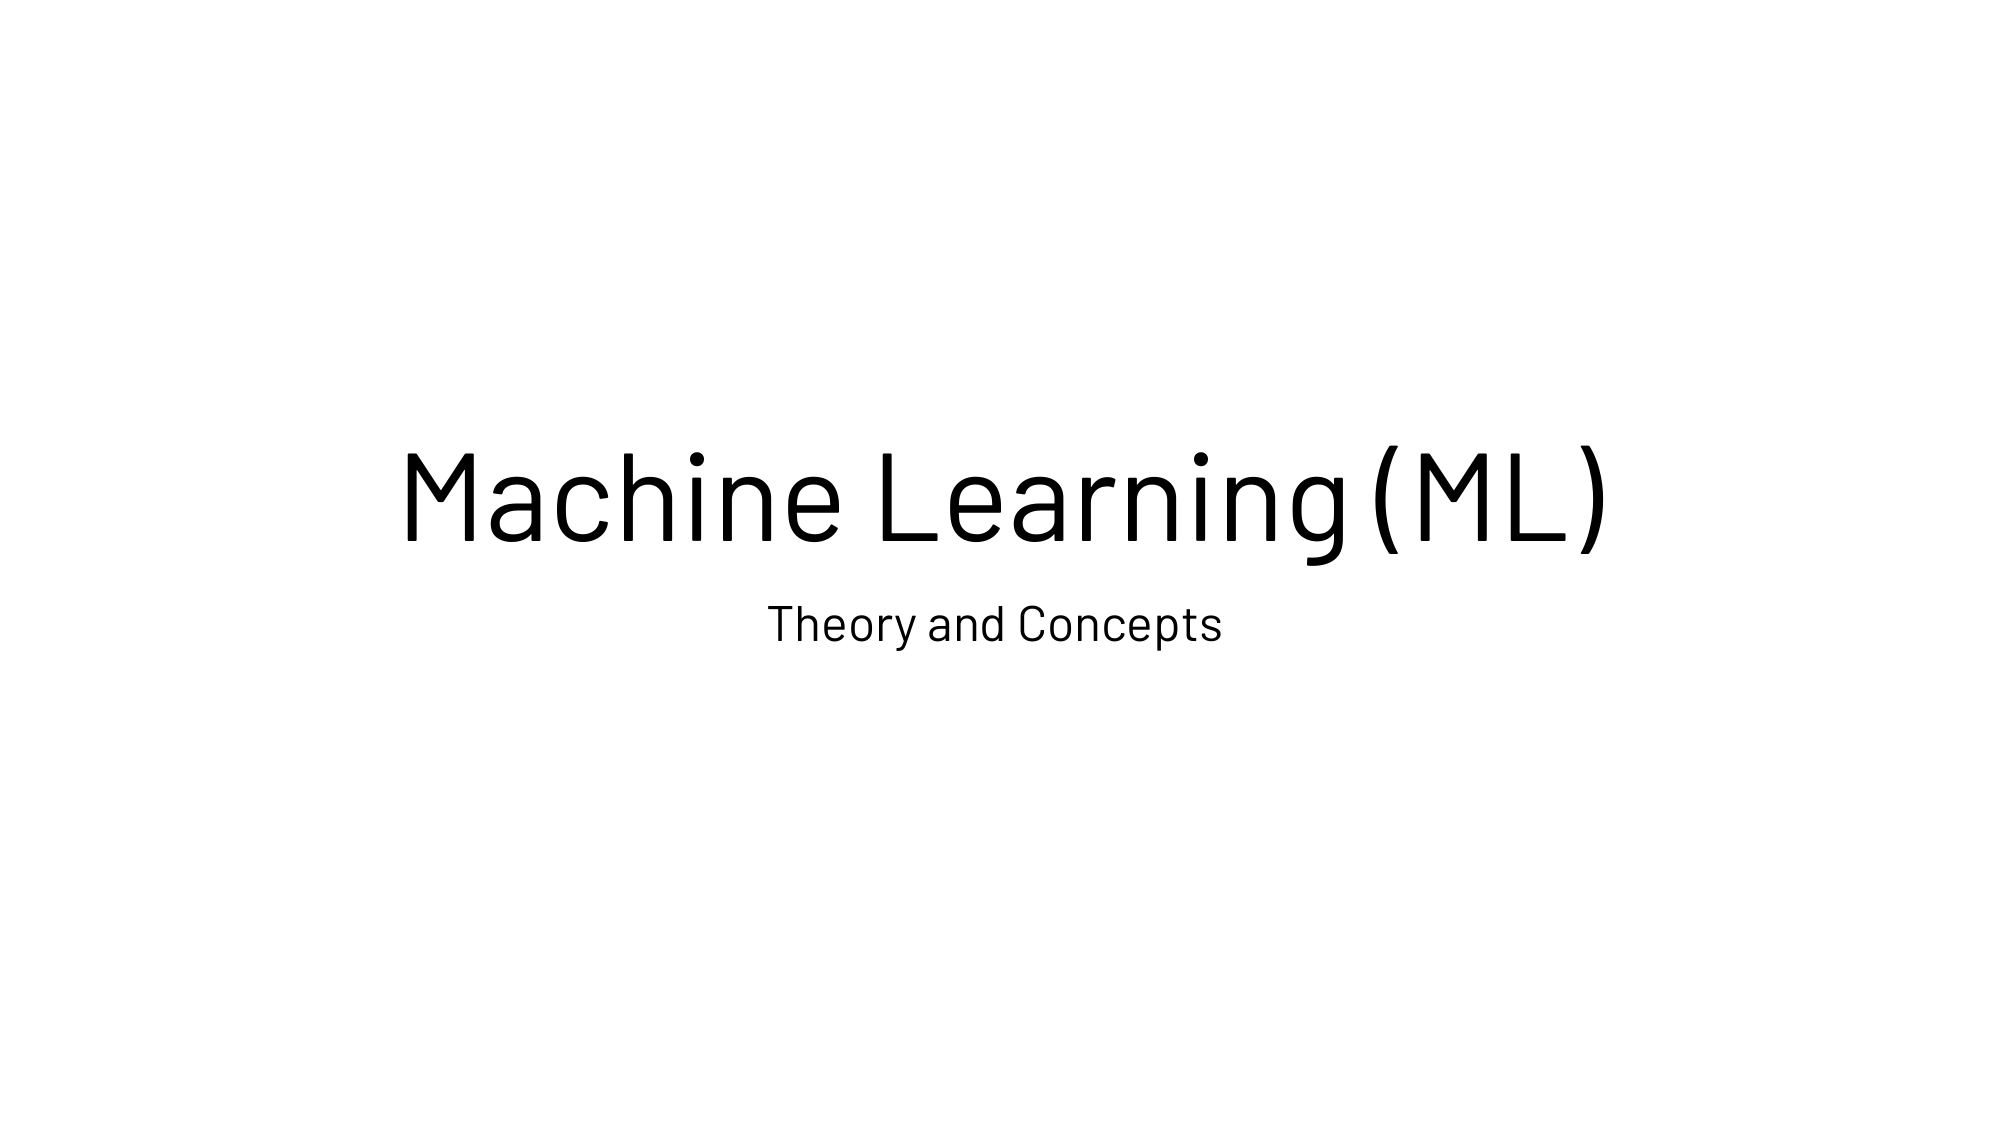

# Machine Learning (ML)
Theory and Concepts